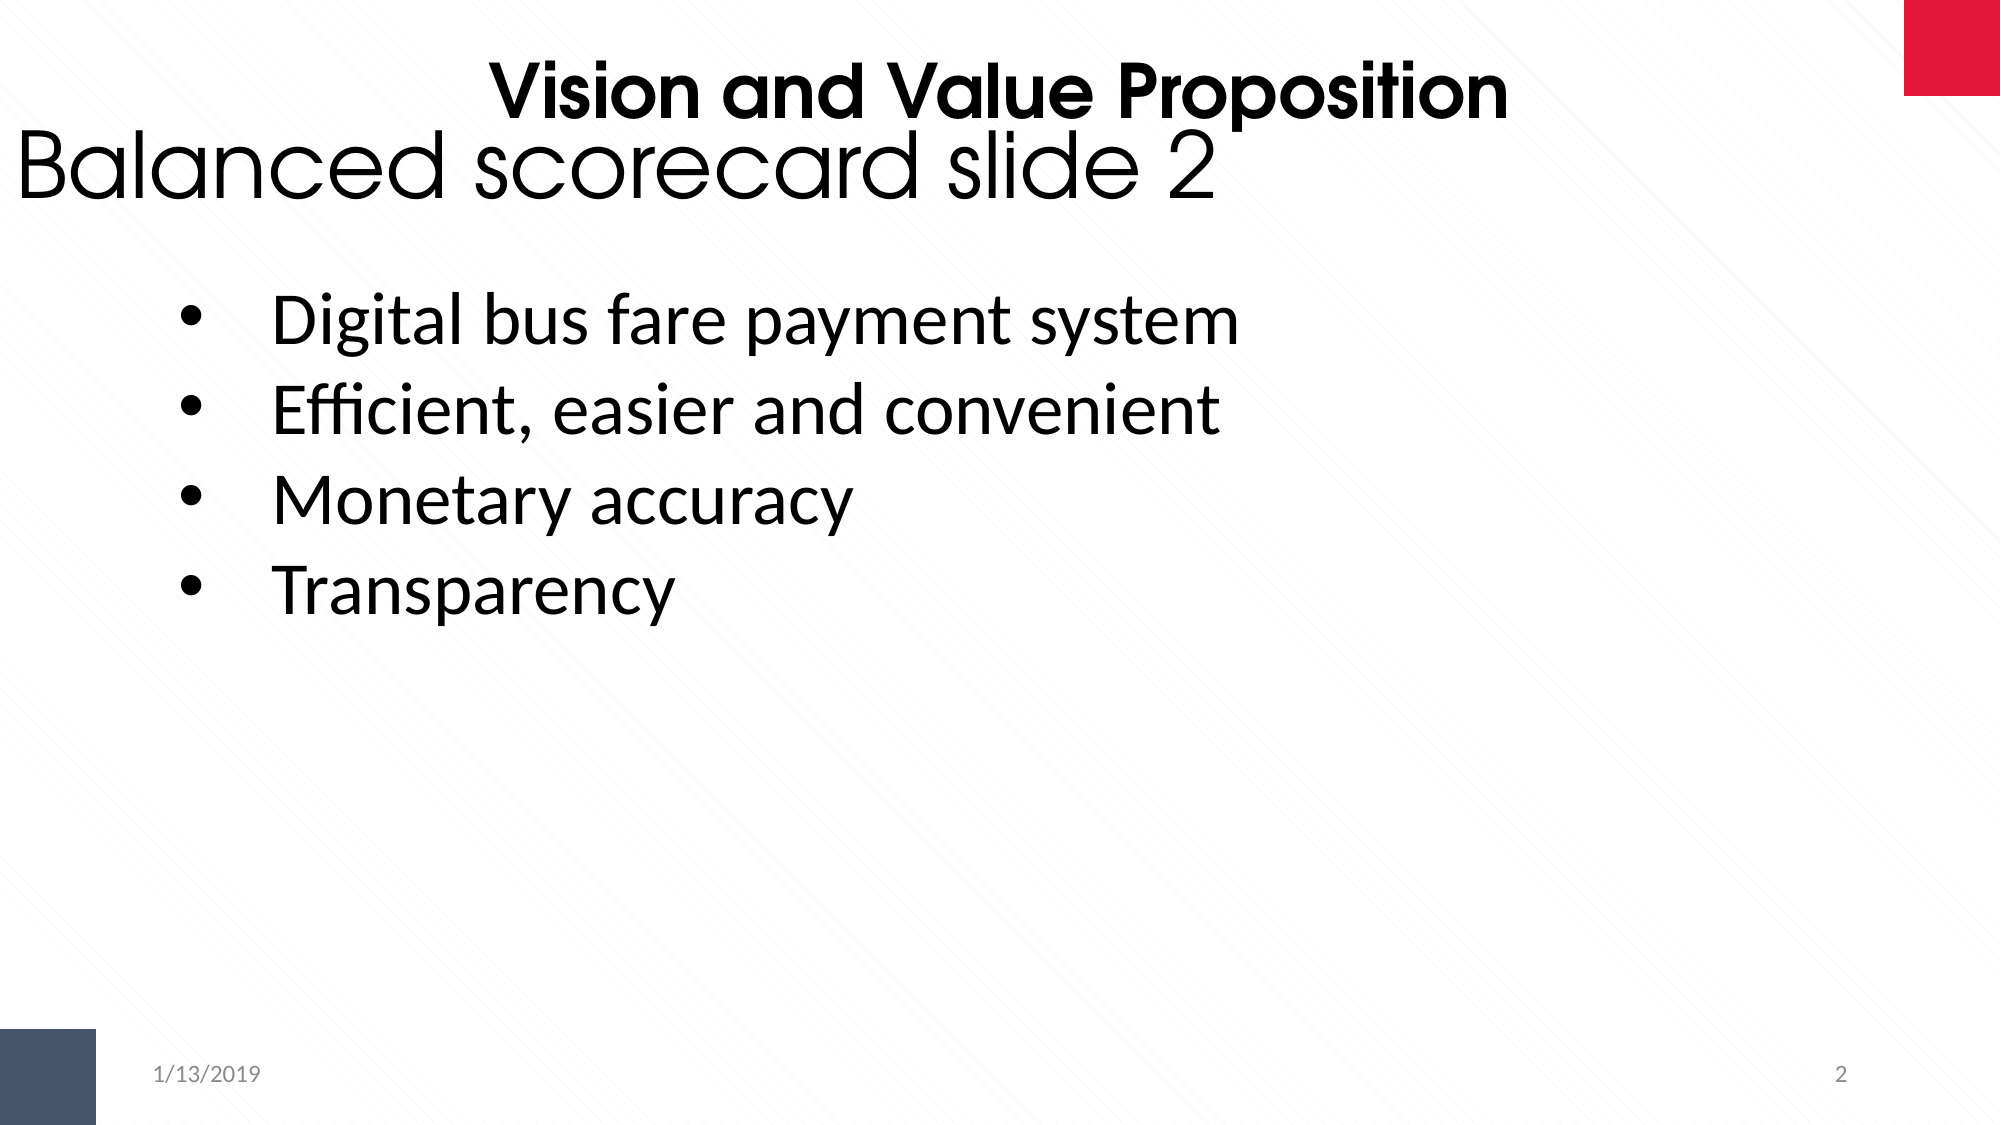

Vision and Value Proposition
Balanced scorecard slide 2
Digital bus fare payment system
Efficient, easier and convenient
Monetary accuracy
Transparency

1/13/2019
2